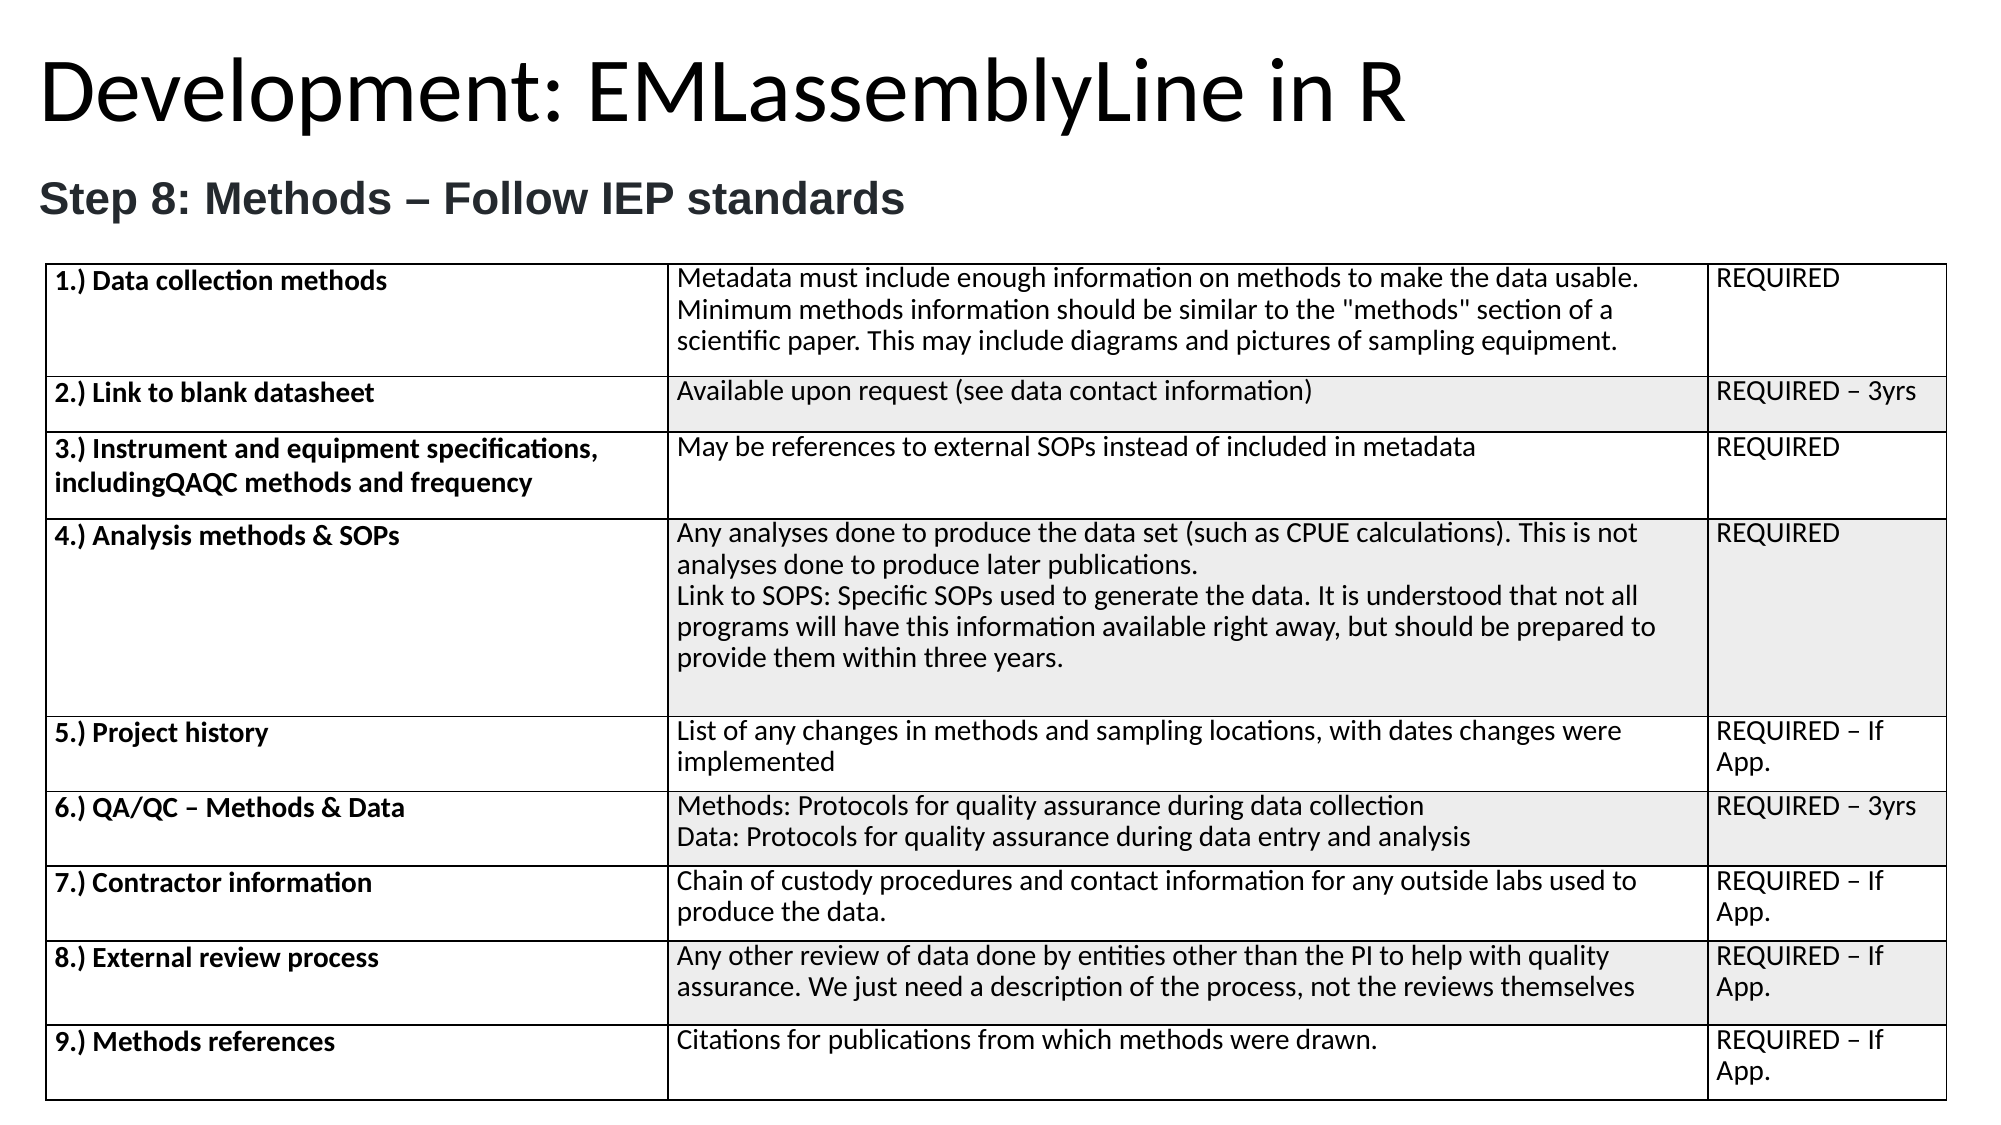

# Development: EMLassemblyLine in R
Step 8: Methods – Follow IEP standards
| 1.) Data collection methods | Metadata must include enough information on methods to make the data usable. Minimum methods information should be similar to the "methods" section of a scientific paper. This may include diagrams and pictures of sampling equipment. | REQUIRED |
| --- | --- | --- |
| 2.) Link to blank datasheet | Available upon request (see data contact information) | REQUIRED – 3yrs |
| 3.) Instrument and equipment specifications, includingQAQC methods and frequency | May be references to external SOPs instead of included in metadata | REQUIRED |
| 4.) Analysis methods & SOPs | Any analyses done to produce the data set (such as CPUE calculations). This is not analyses done to produce later publications. Link to SOPS: Specific SOPs used to generate the data. It is understood that not all programs will have this information available right away, but should be prepared to provide them within three years. | REQUIRED |
| 5.) Project history | List of any changes in methods and sampling locations, with dates changes were implemented | REQUIRED – If App. |
| 6.) QA/QC – Methods & Data | Methods: Protocols for quality assurance during data collection Data: Protocols for quality assurance during data entry and analysis | REQUIRED – 3yrs |
| 7.) Contractor information | Chain of custody procedures and contact information for any outside labs used to produce the data. | REQUIRED – If App. |
| 8.) External review process | Any other review of data done by entities other than the PI to help with quality assurance. We just need a description of the process, not the reviews themselves | REQUIRED – If App. |
| 9.) Methods references | Citations for publications from which methods were drawn. | REQUIRED – If App. |